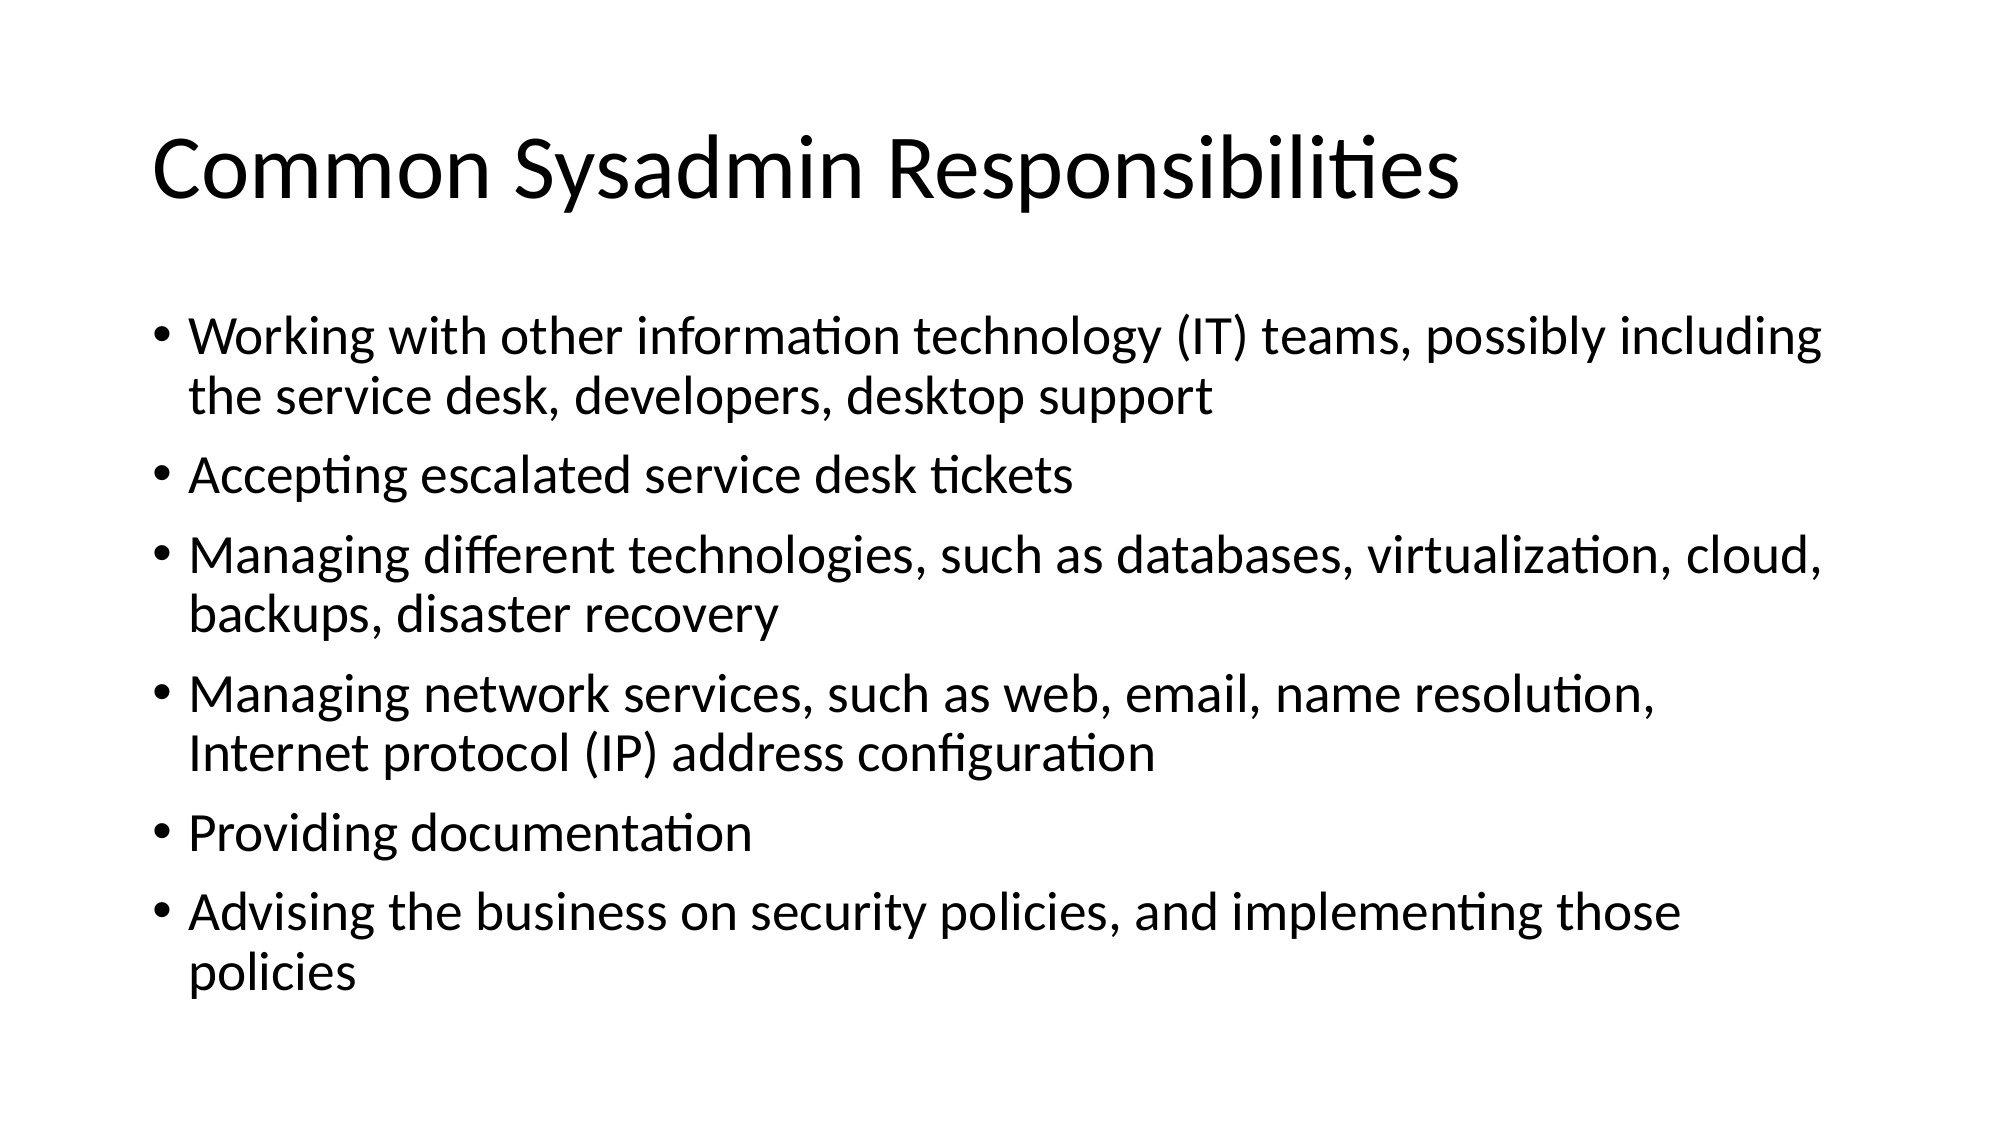

# Common Sysadmin Responsibilities
Working with other information technology (IT) teams, possibly including the service desk, developers, desktop support
Accepting escalated service desk tickets
Managing different technologies, such as databases, virtualization, cloud, backups, disaster recovery
Managing network services, such as web, email, name resolution, Internet protocol (IP) address configuration
Providing documentation
Advising the business on security policies, and implementing those policies